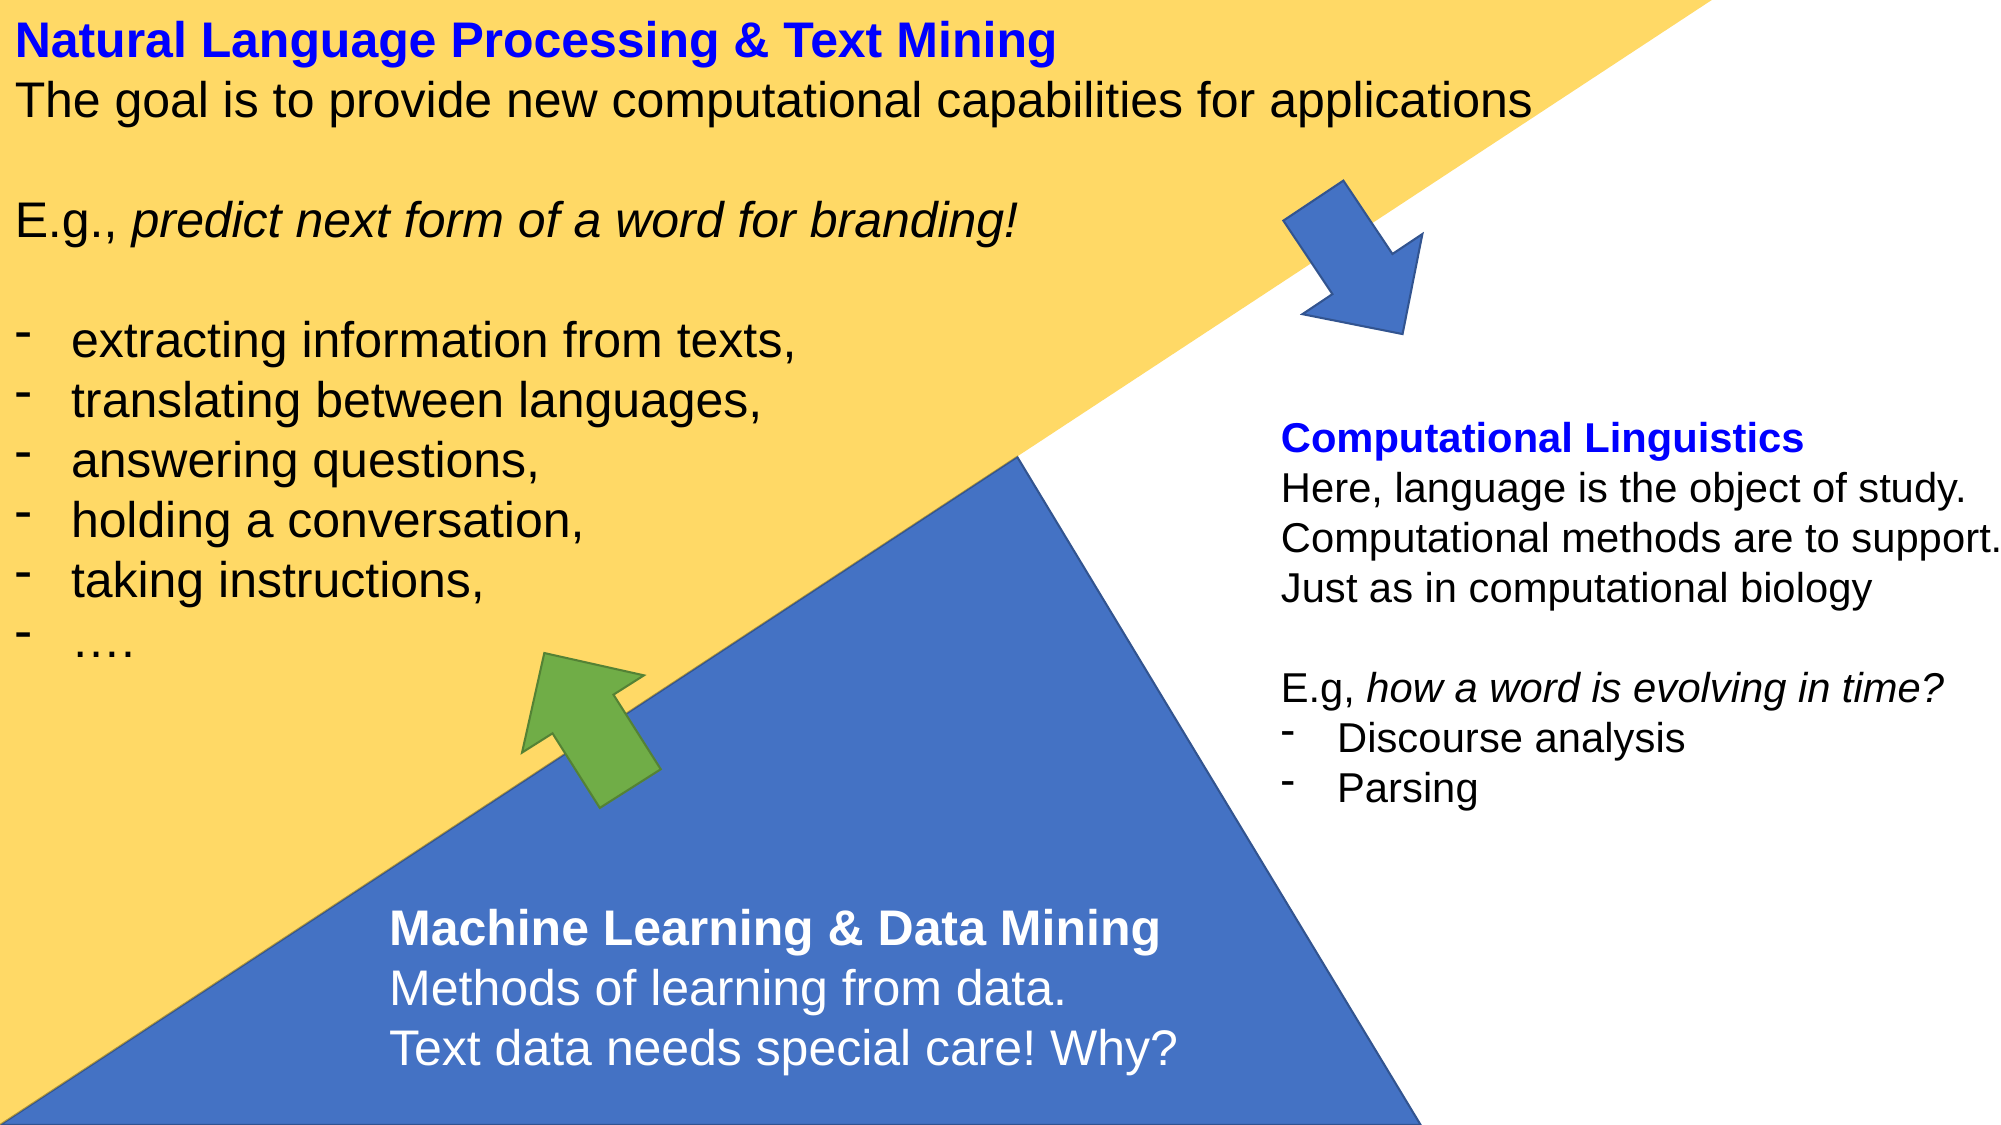

Natural Language Processing & Text Mining
The goal is to provide new computational capabilities for applications

E.g., predict next form of a word for branding!

extracting information from texts,
translating between languages,
answering questions,
holding a conversation,
taking instructions,
….

Computational Linguistics
Here, language is the object of study.
Computational methods are to support.
Just as in computational biology

E.g, how a word is evolving in time?
Discourse analysis
Parsing

Machine Learning & Data Mining
Methods of learning from data.
Text data needs special care! Why?